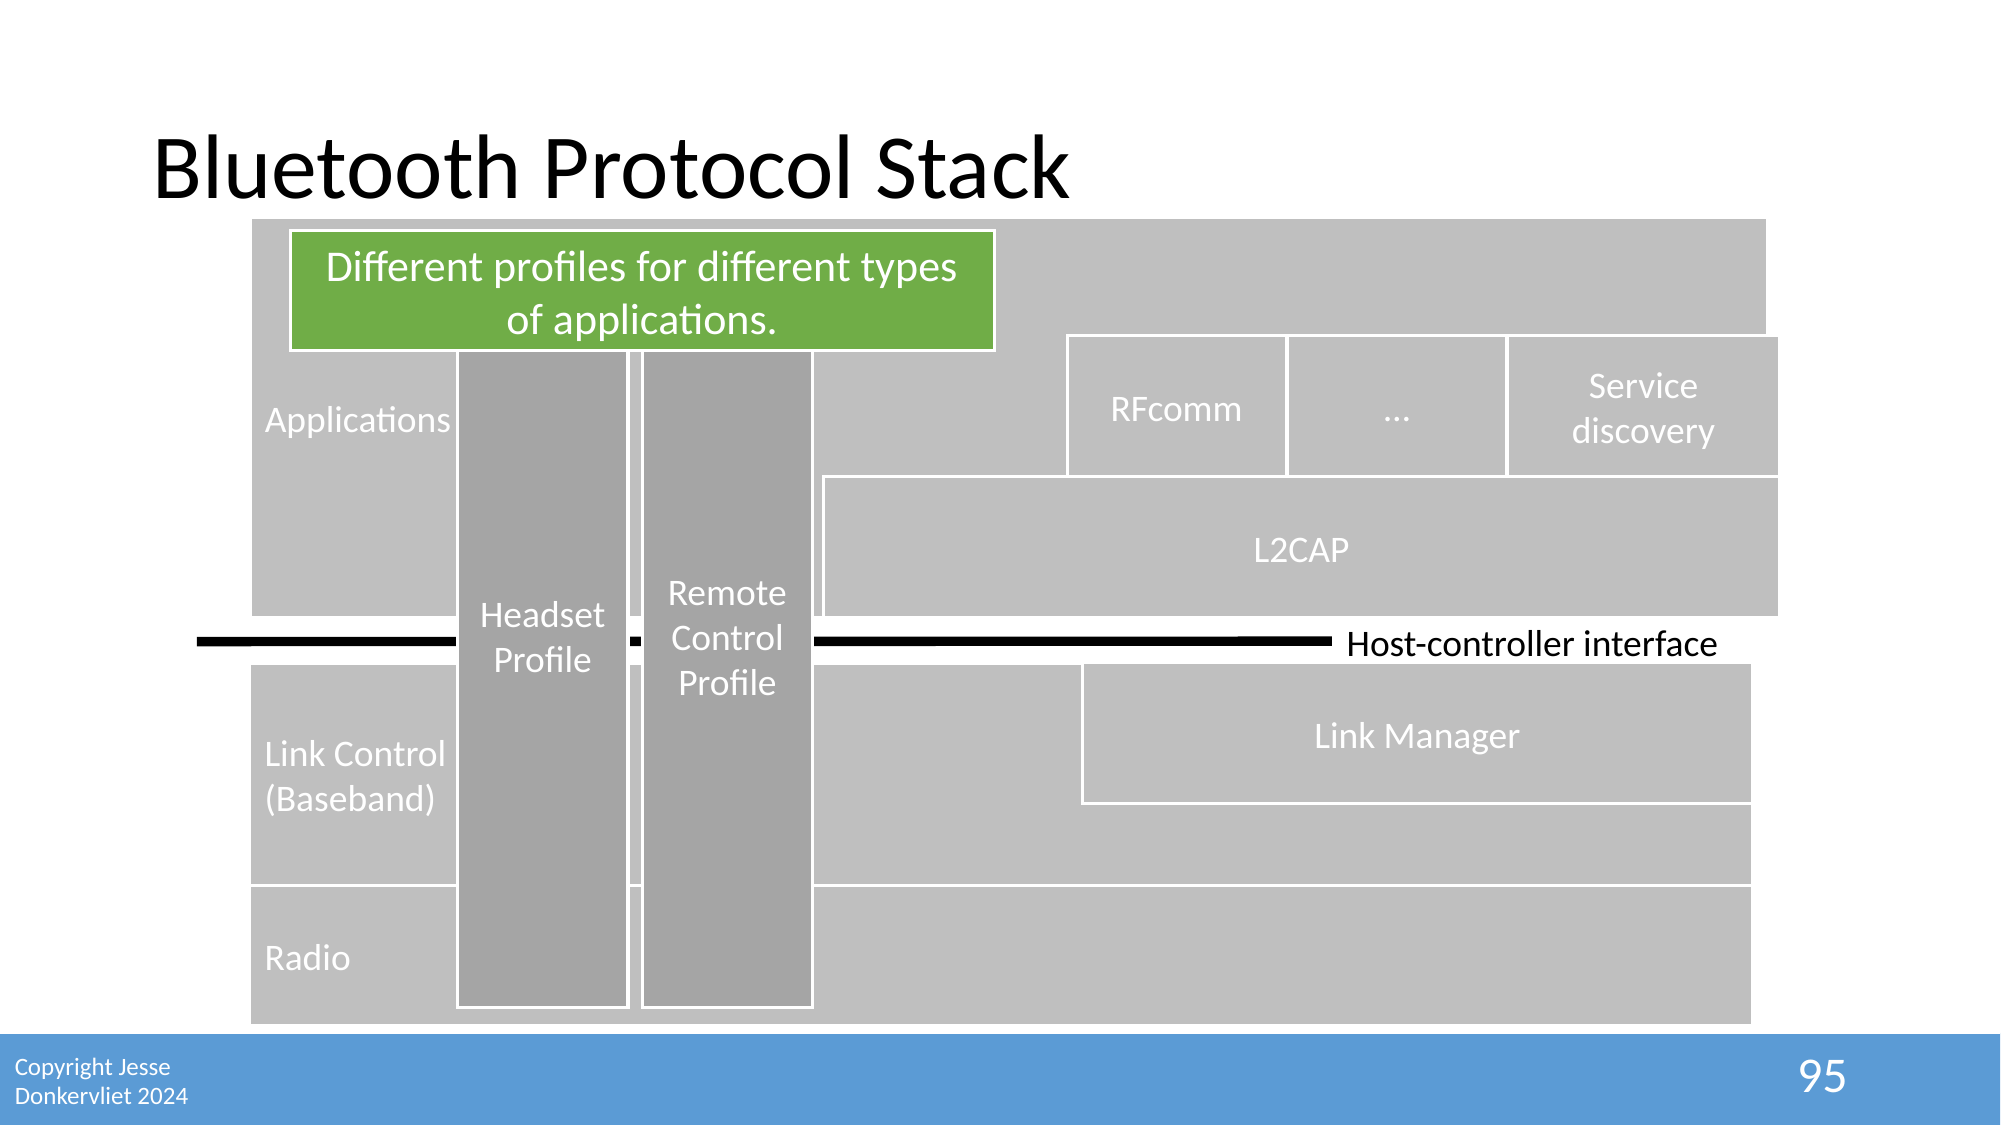

# Bluetooth Protocol Stack
Applications
Different profiles for different types of applications.
Headset Profile
Remote Control Profile
RFcomm
…
Service
discovery
L2CAP
Host-controller interface
Link Manager
Link Control
(Baseband)
Radio

95